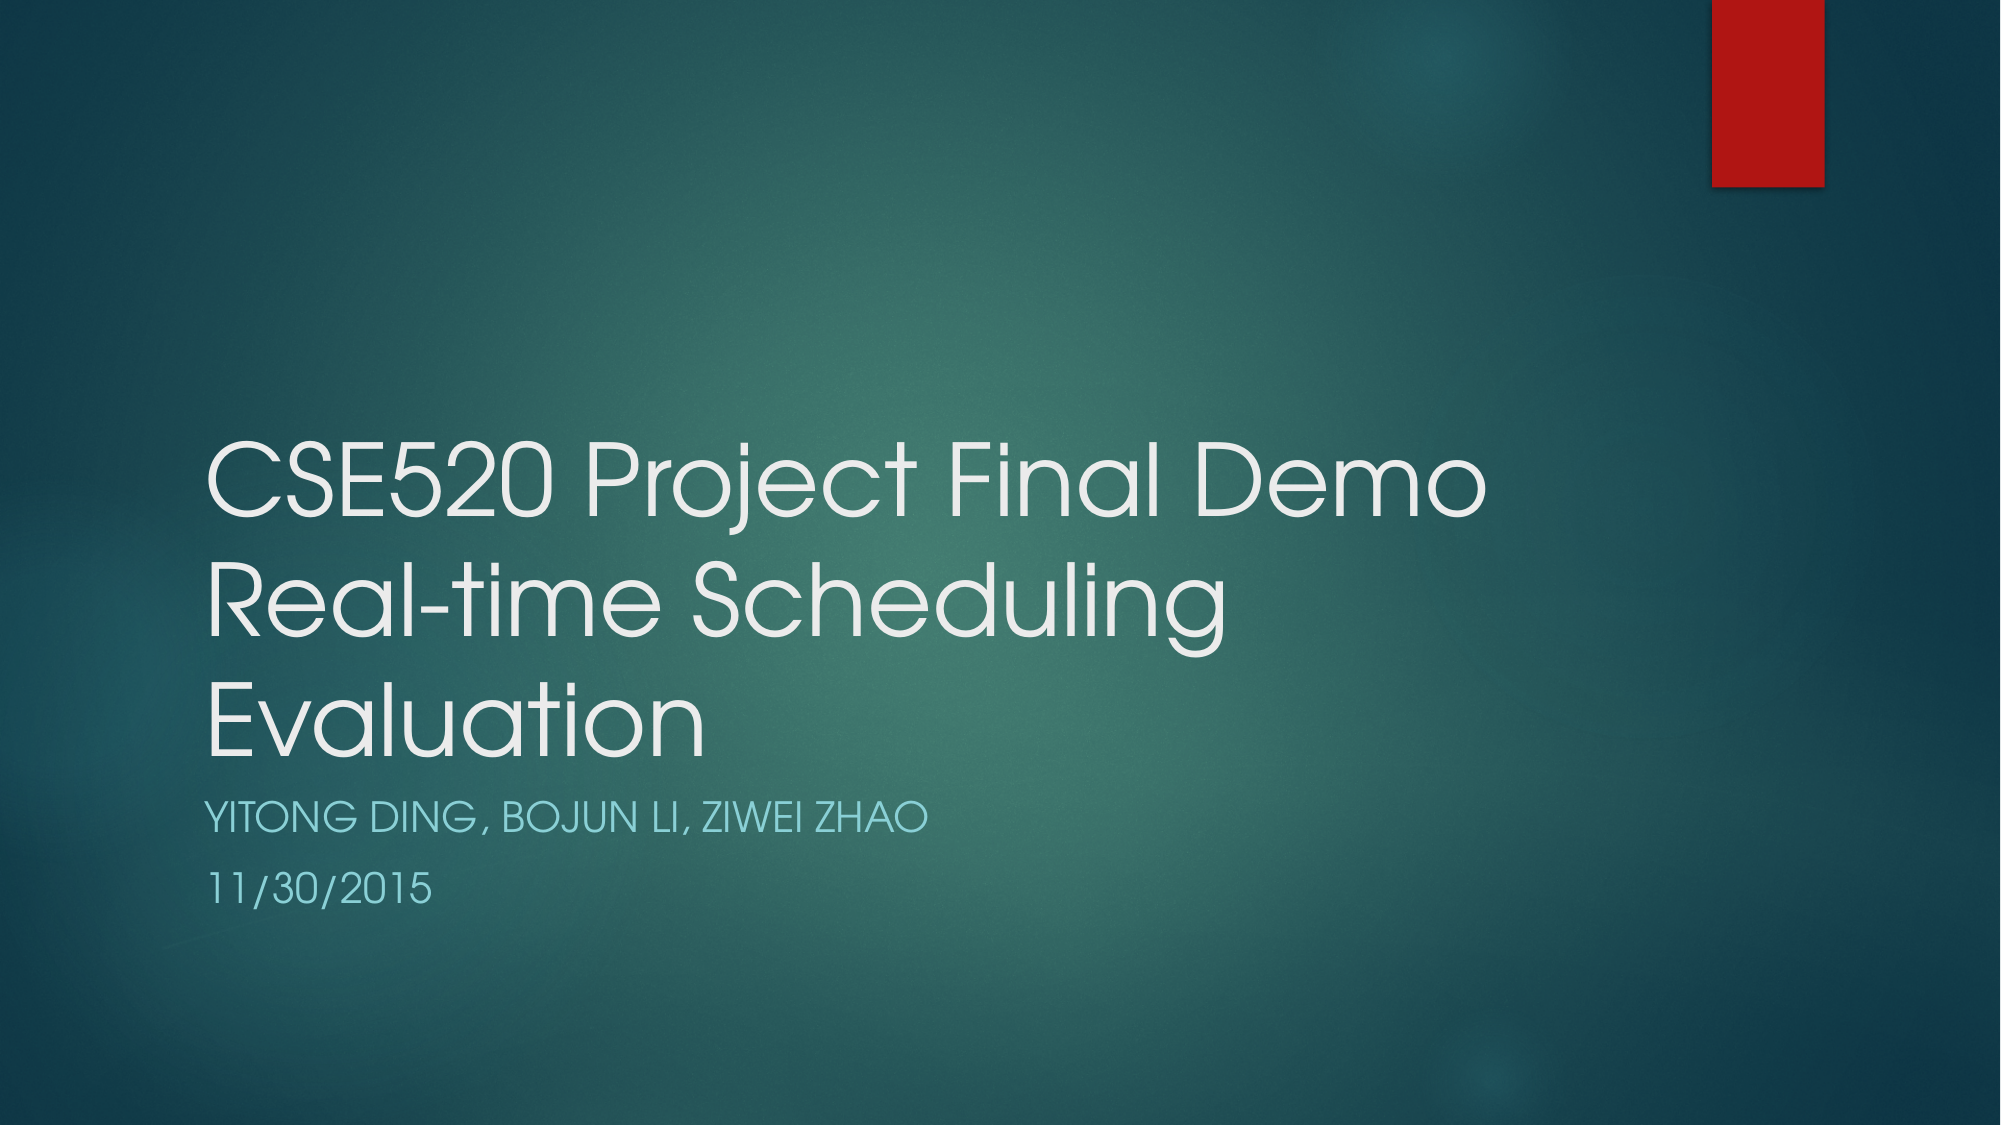

# CSE520 Project Final Demo Real-time Scheduling Evaluation
Yitong Ding, Bojun Li, Ziwei Zhao
11/30/2015